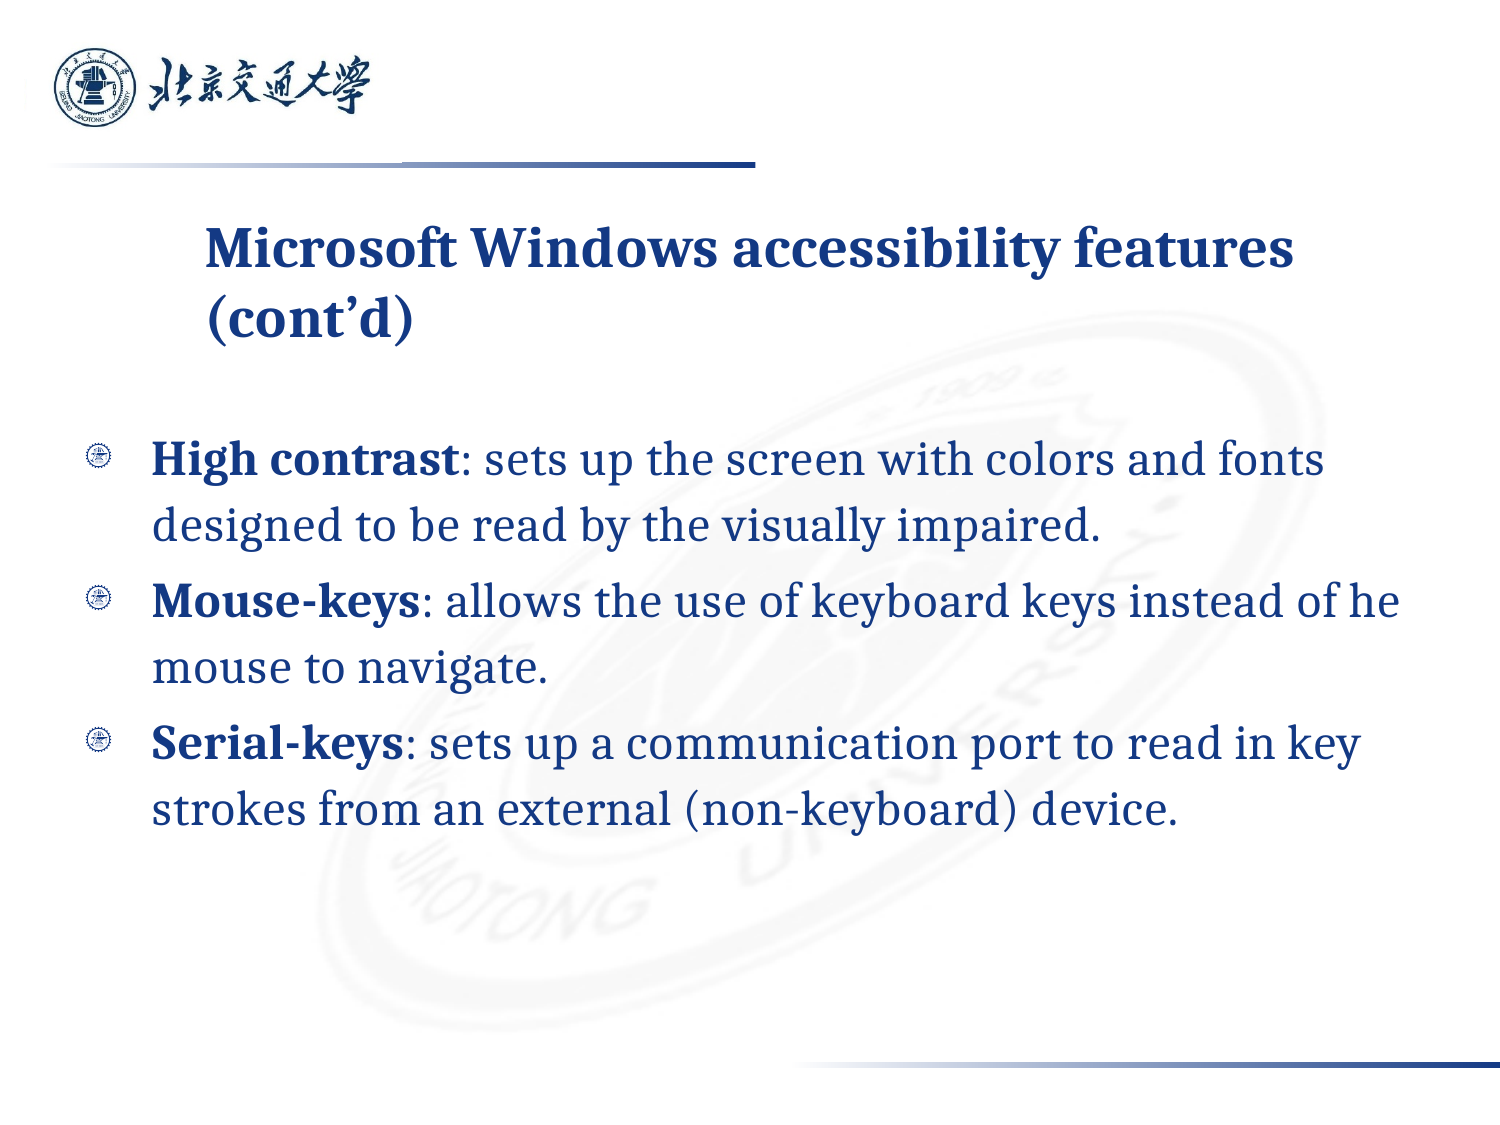

#
Microsoft Windows accessibility features (cont’d)
High contrast: sets up the screen with colors and fonts designed to be read by the visually impaired.
Mouse-keys: allows the use of keyboard keys instead of he mouse to navigate.
Serial-keys: sets up a communication port to read in key strokes from an external (non-keyboard) device.